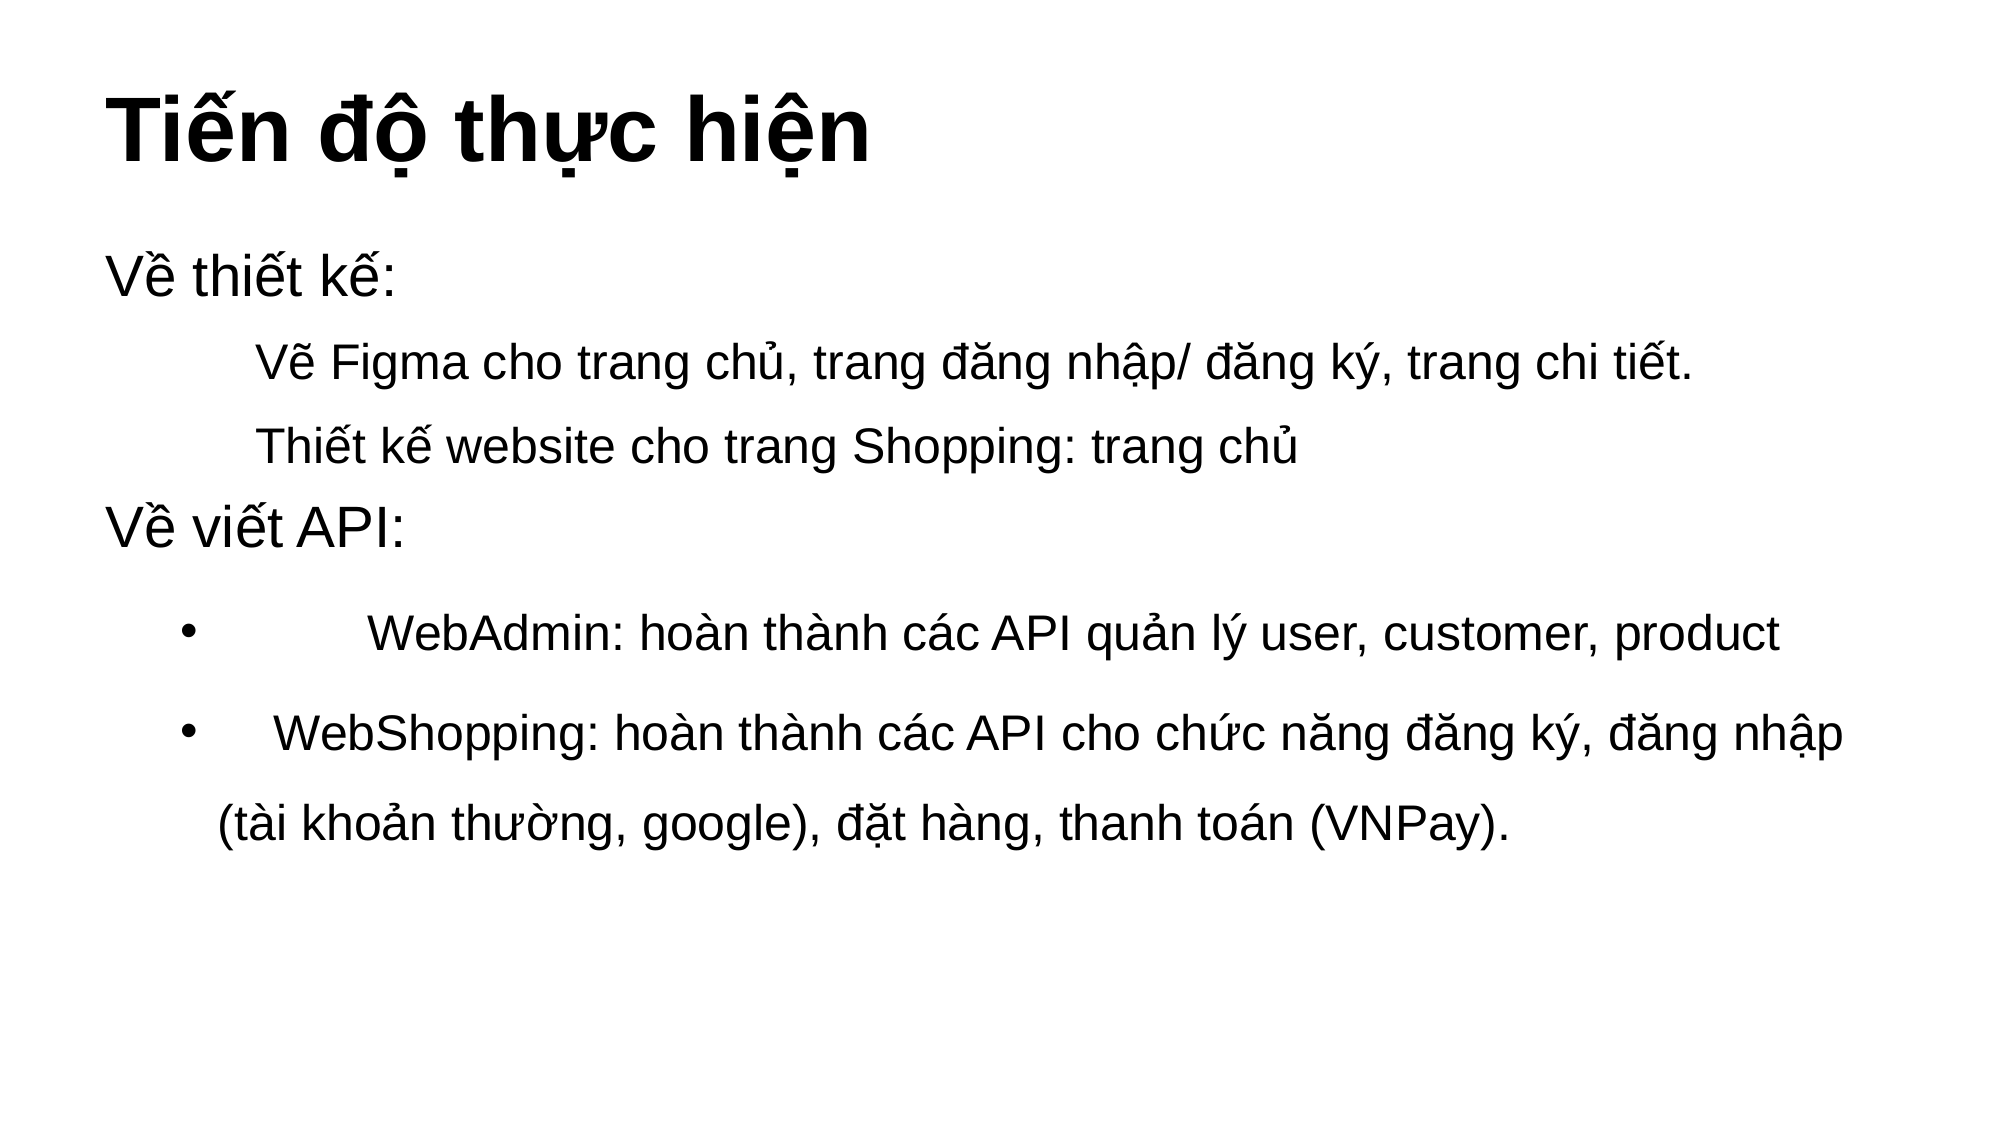

# Tiến độ thực hiện
Về thiết kế:
	Vẽ Figma cho trang chủ, trang đăng nhập/ đăng ký, trang chi tiết.
	Thiết kế website cho trang Shopping: trang chủ
Về viết API:
	WebAdmin: hoàn thành các API quản lý user, customer, product
    WebShopping: hoàn thành các API cho chức năng đăng ký, đăng nhập (tài khoản thường, google), đặt hàng, thanh toán (VNPay).